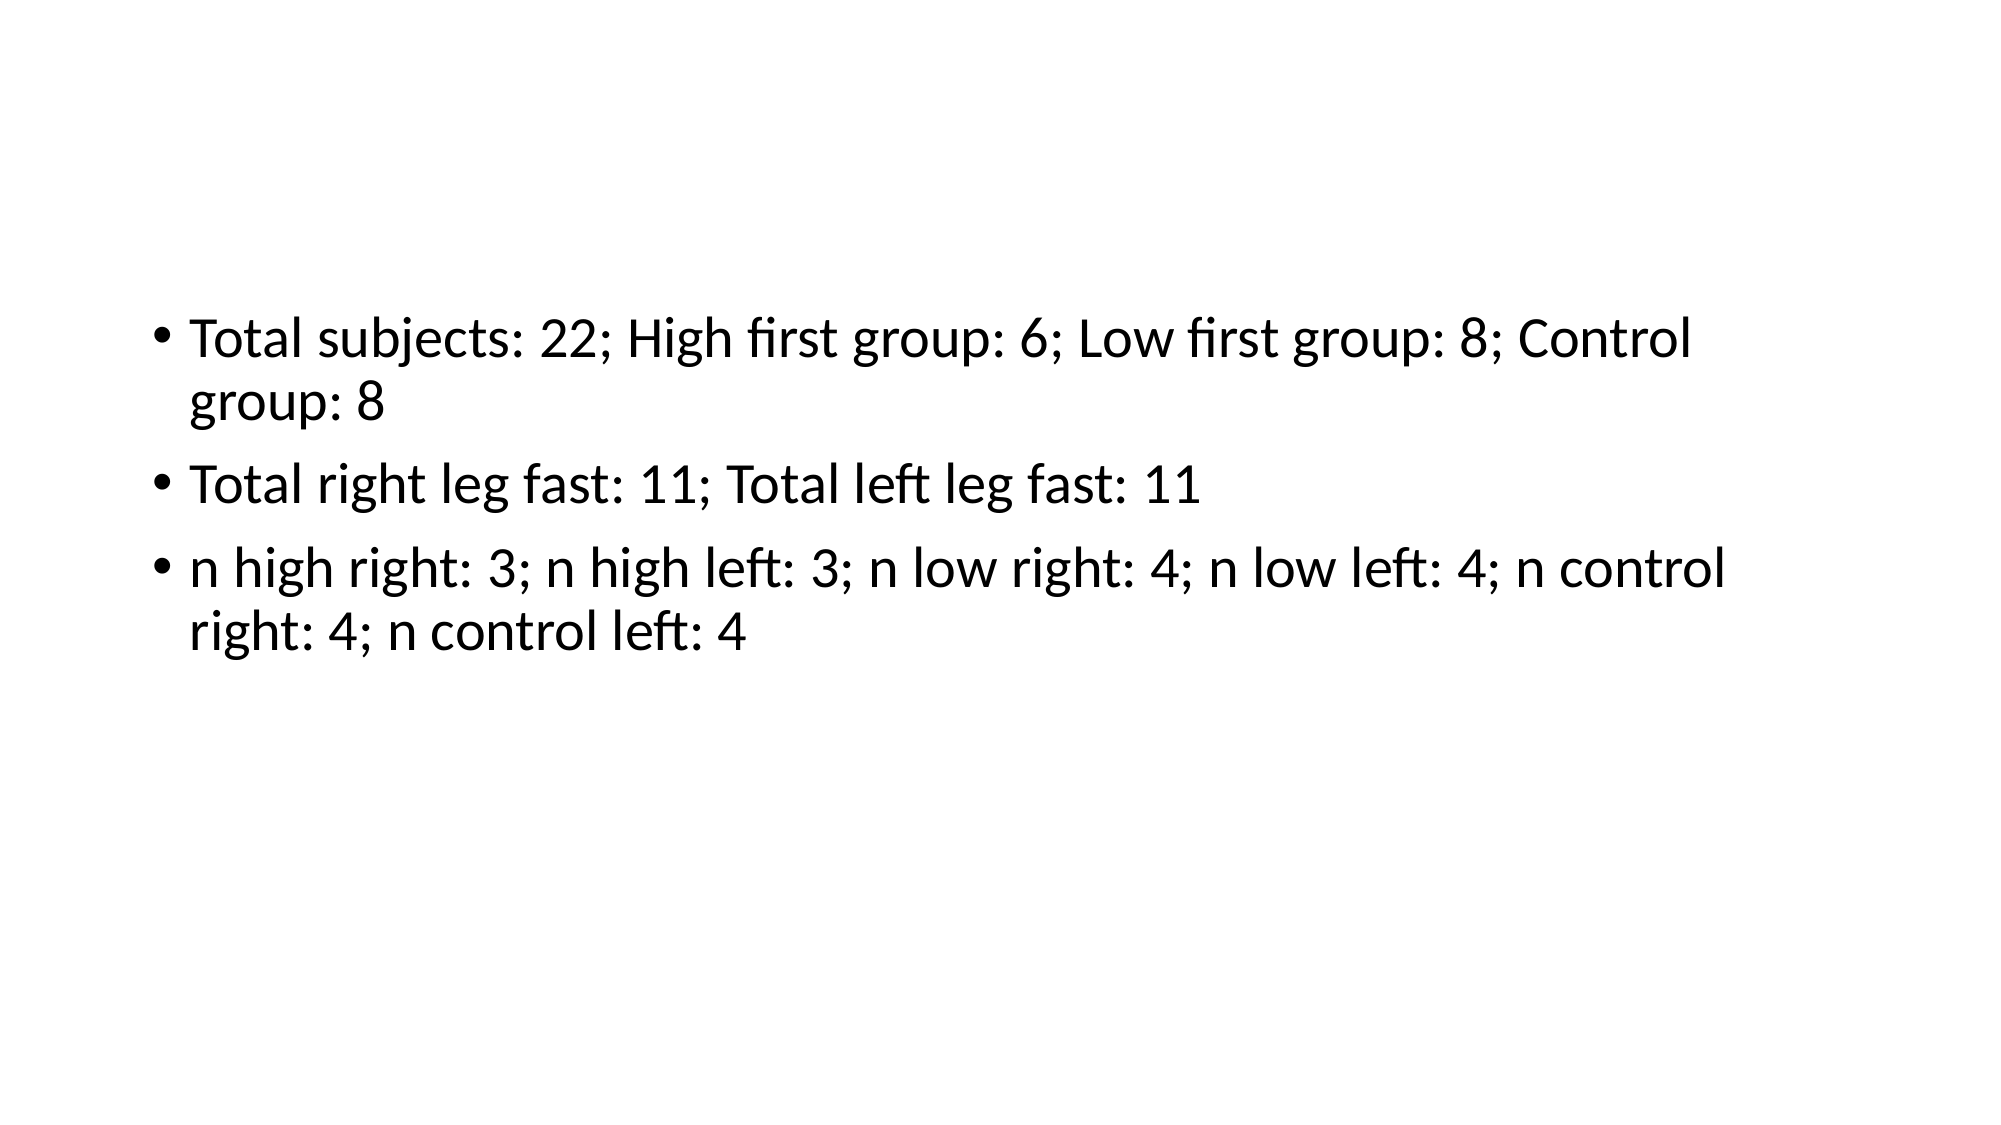

#
Total subjects: 22; High first group: 6; Low first group: 8; Control group: 8
Total right leg fast: 11; Total left leg fast: 11
n high right: 3; n high left: 3; n low right: 4; n low left: 4; n control right: 4; n control left: 4